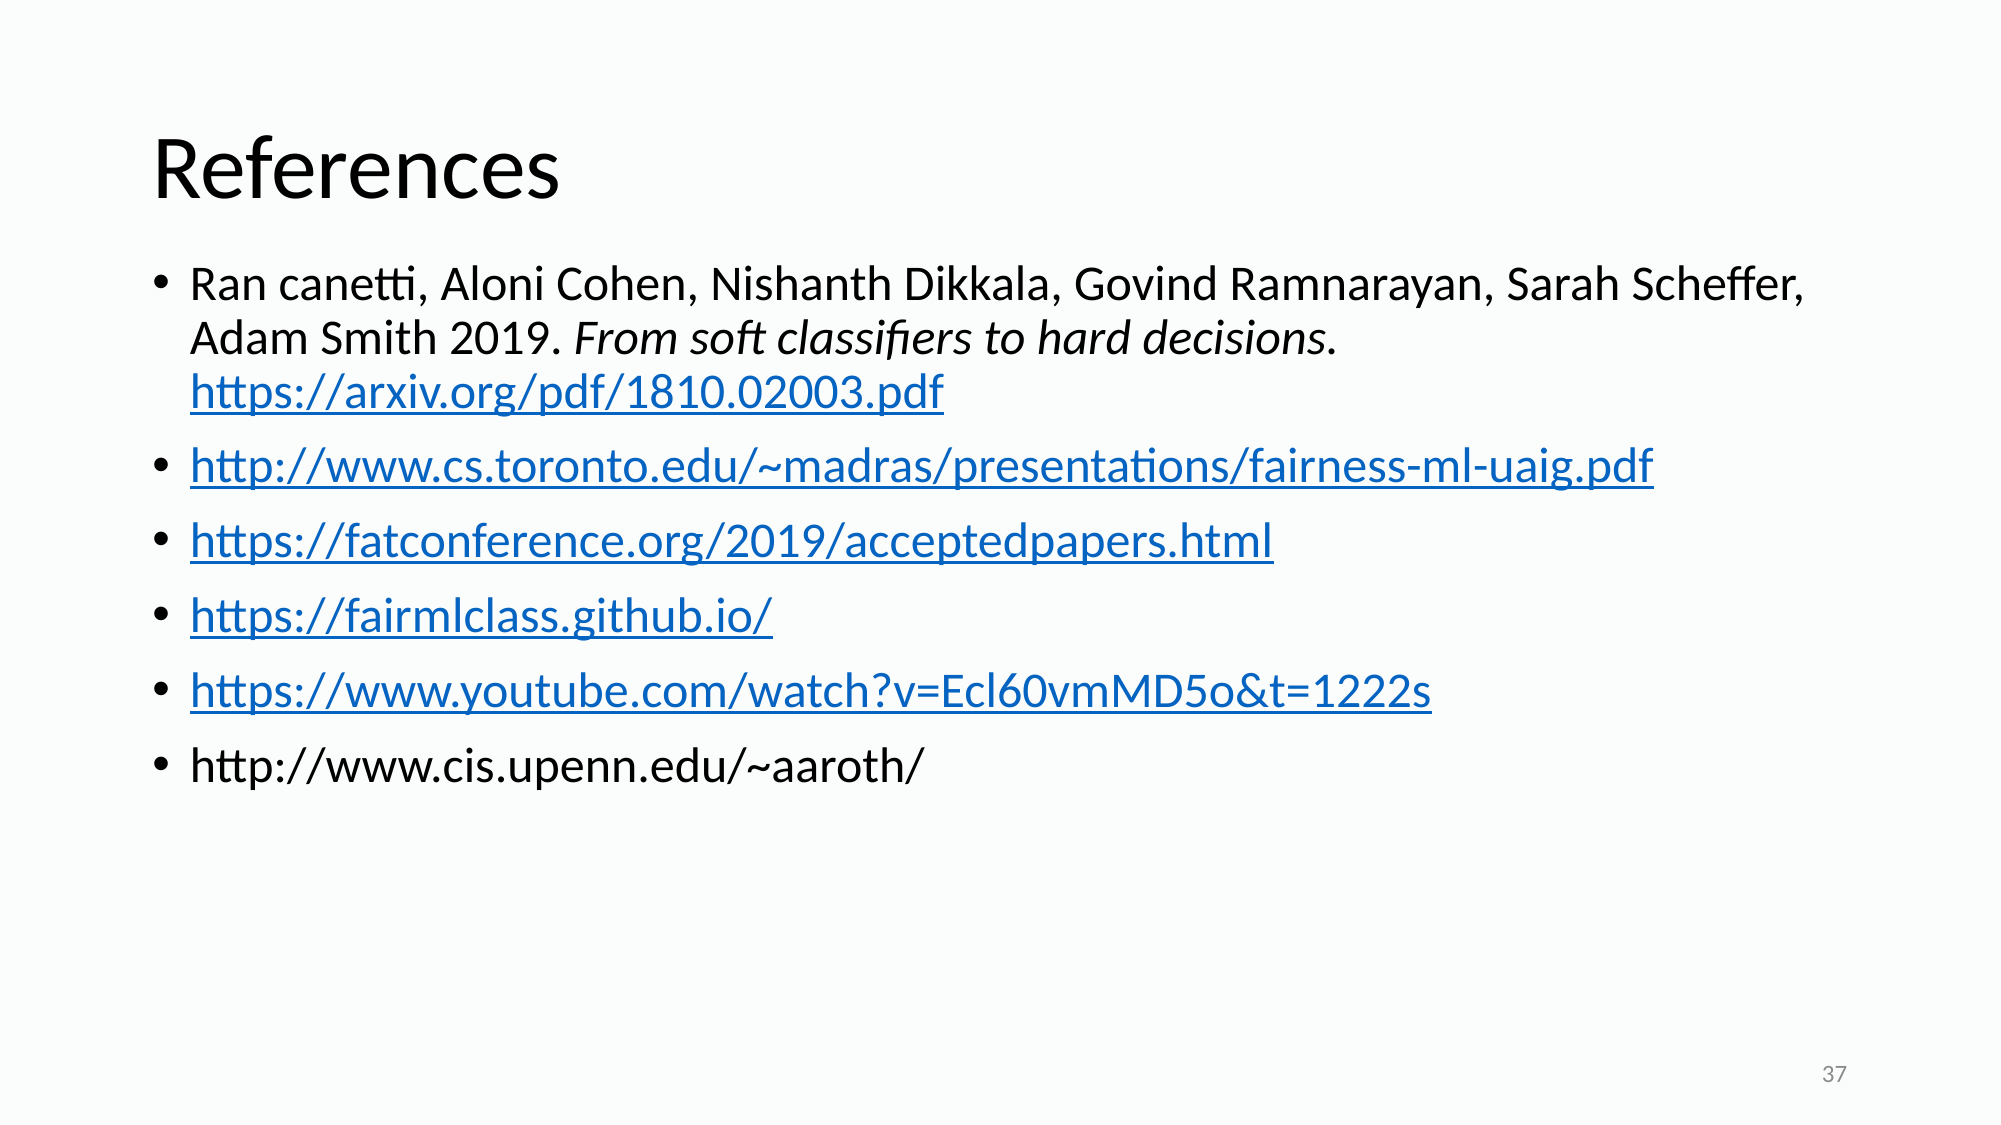

# References
Ran canetti, Aloni Cohen, Nishanth Dikkala, Govind Ramnarayan, Sarah Scheffer, Adam Smith 2019. From soft classifiers to hard decisions. https://arxiv.org/pdf/1810.02003.pdf
http://www.cs.toronto.edu/~madras/presentations/fairness-ml-uaig.pdf
https://fatconference.org/2019/acceptedpapers.html
https://fairmlclass.github.io/
https://www.youtube.com/watch?v=Ecl60vmMD5o&t=1222s
http://www.cis.upenn.edu/~aaroth/

37